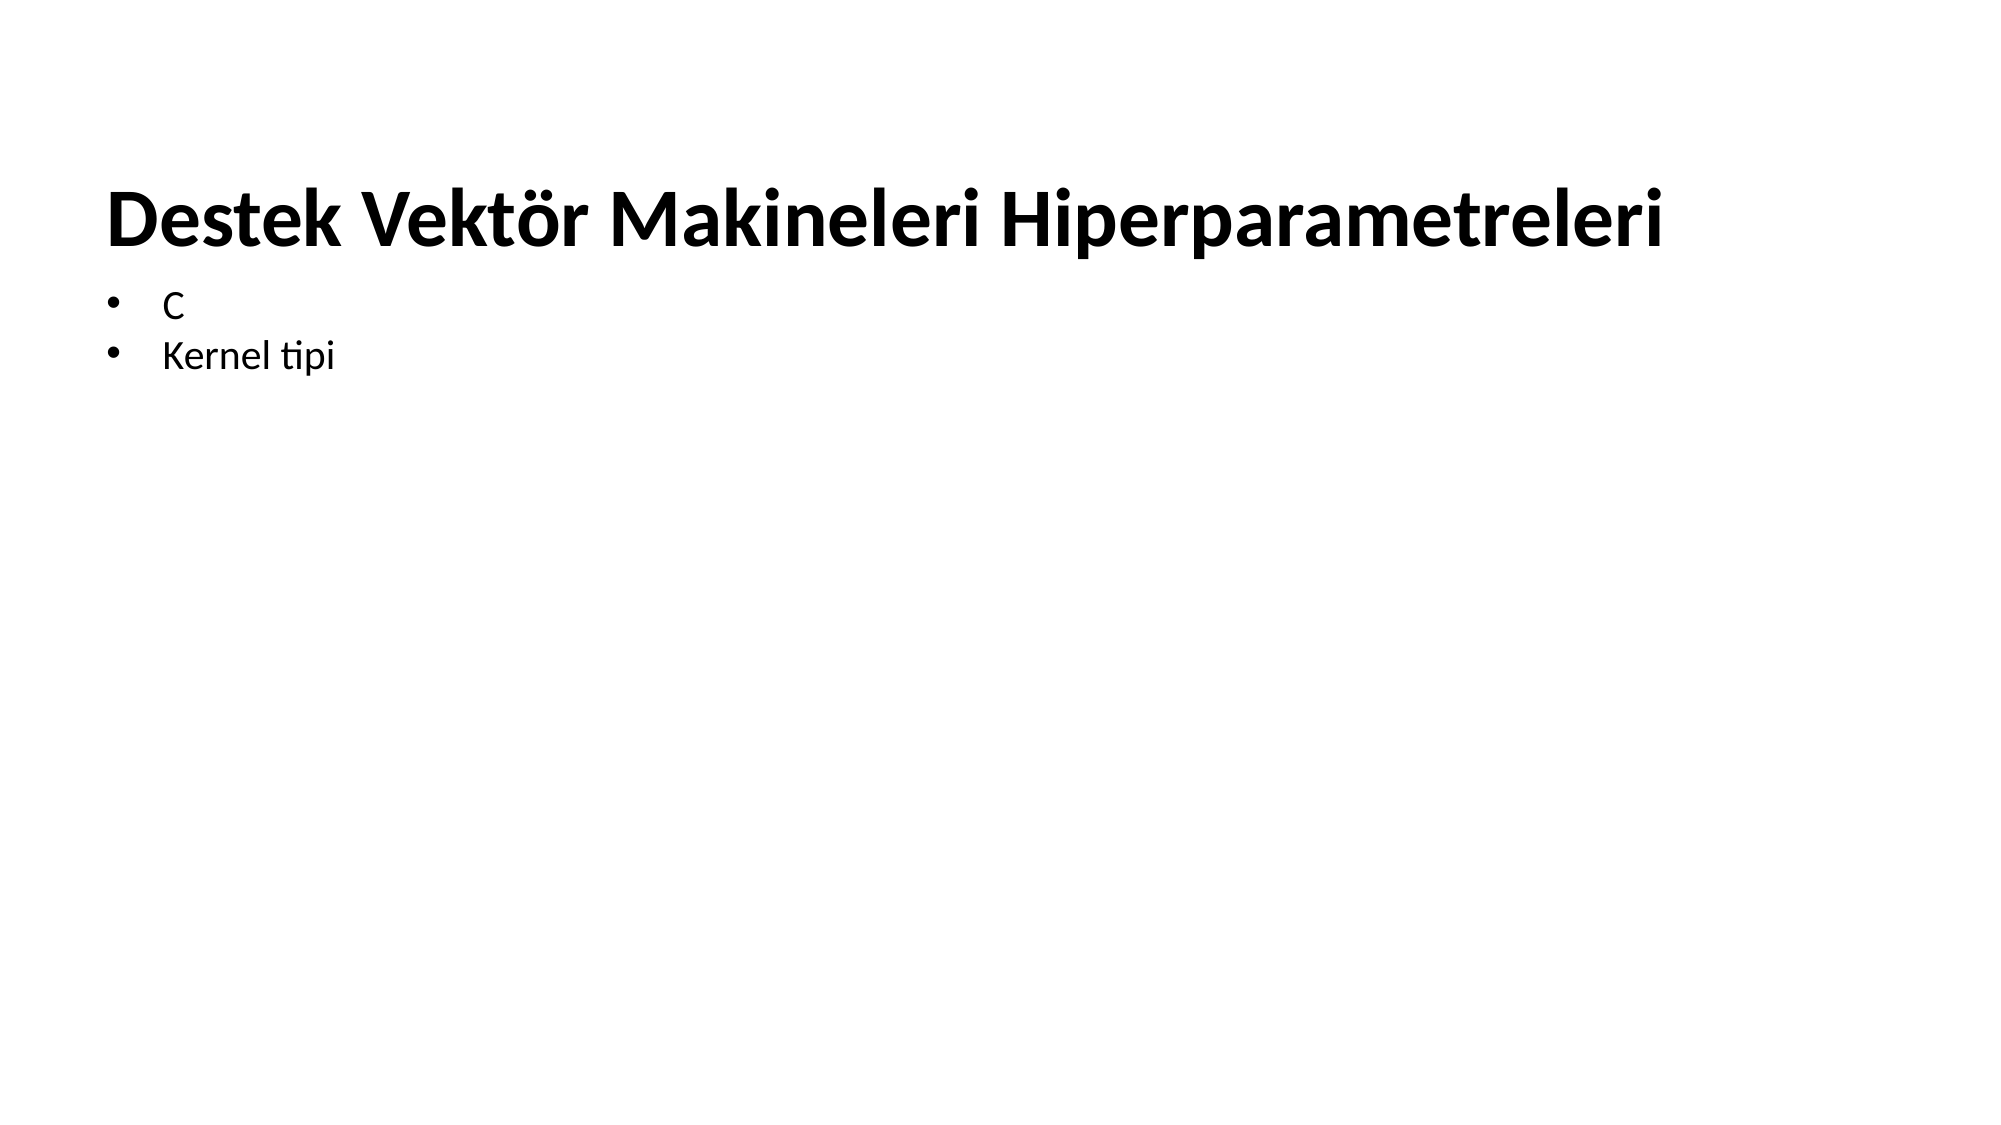

# Destek Vektör Makineleri Hiperparametreleri

C
Kernel tipi